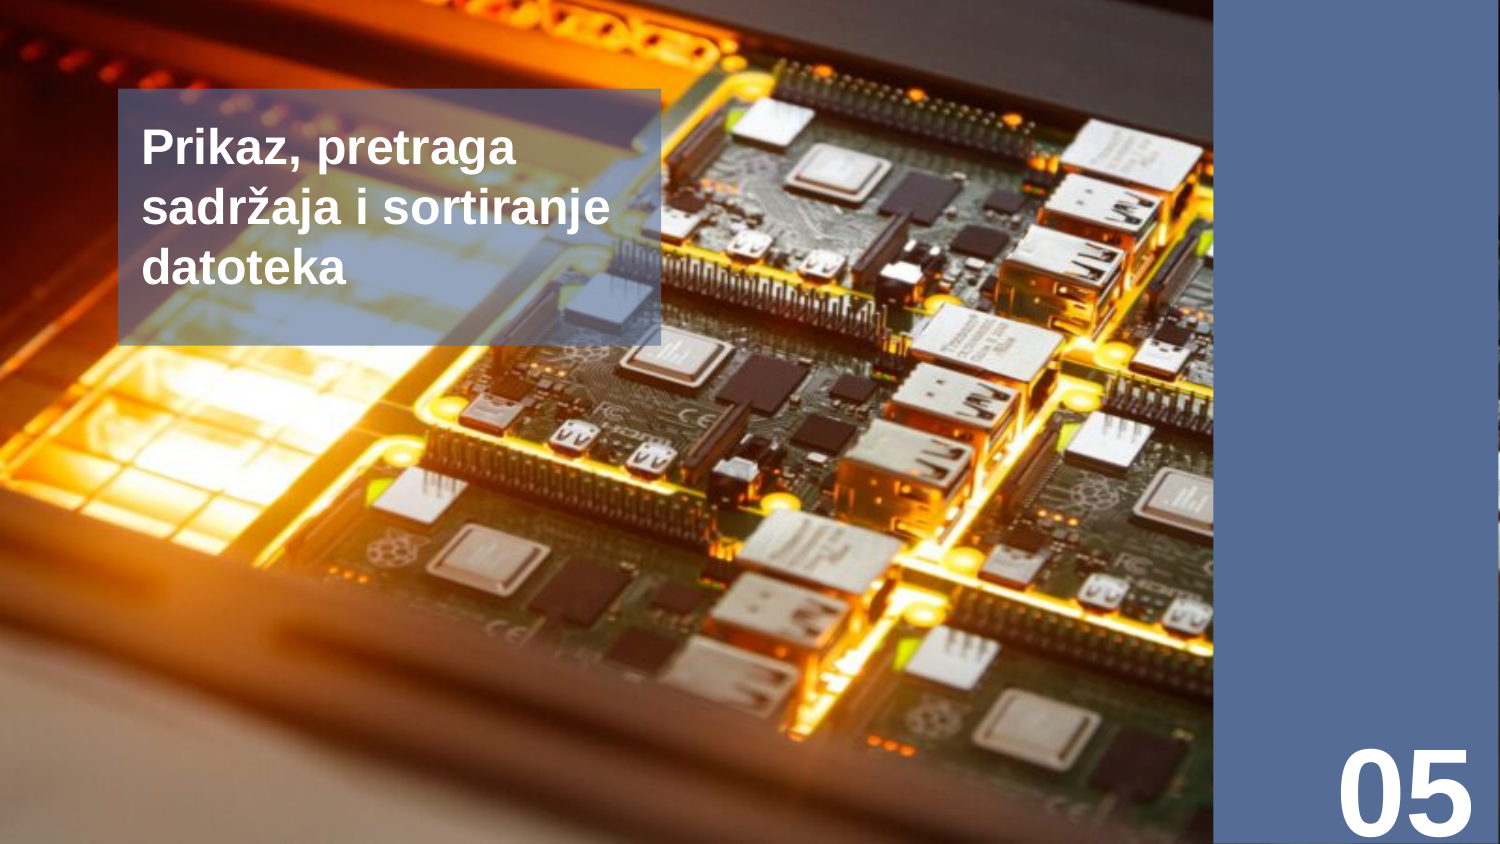

# Prikaz, pretraga sadržaja i sortiranje datoteka
05